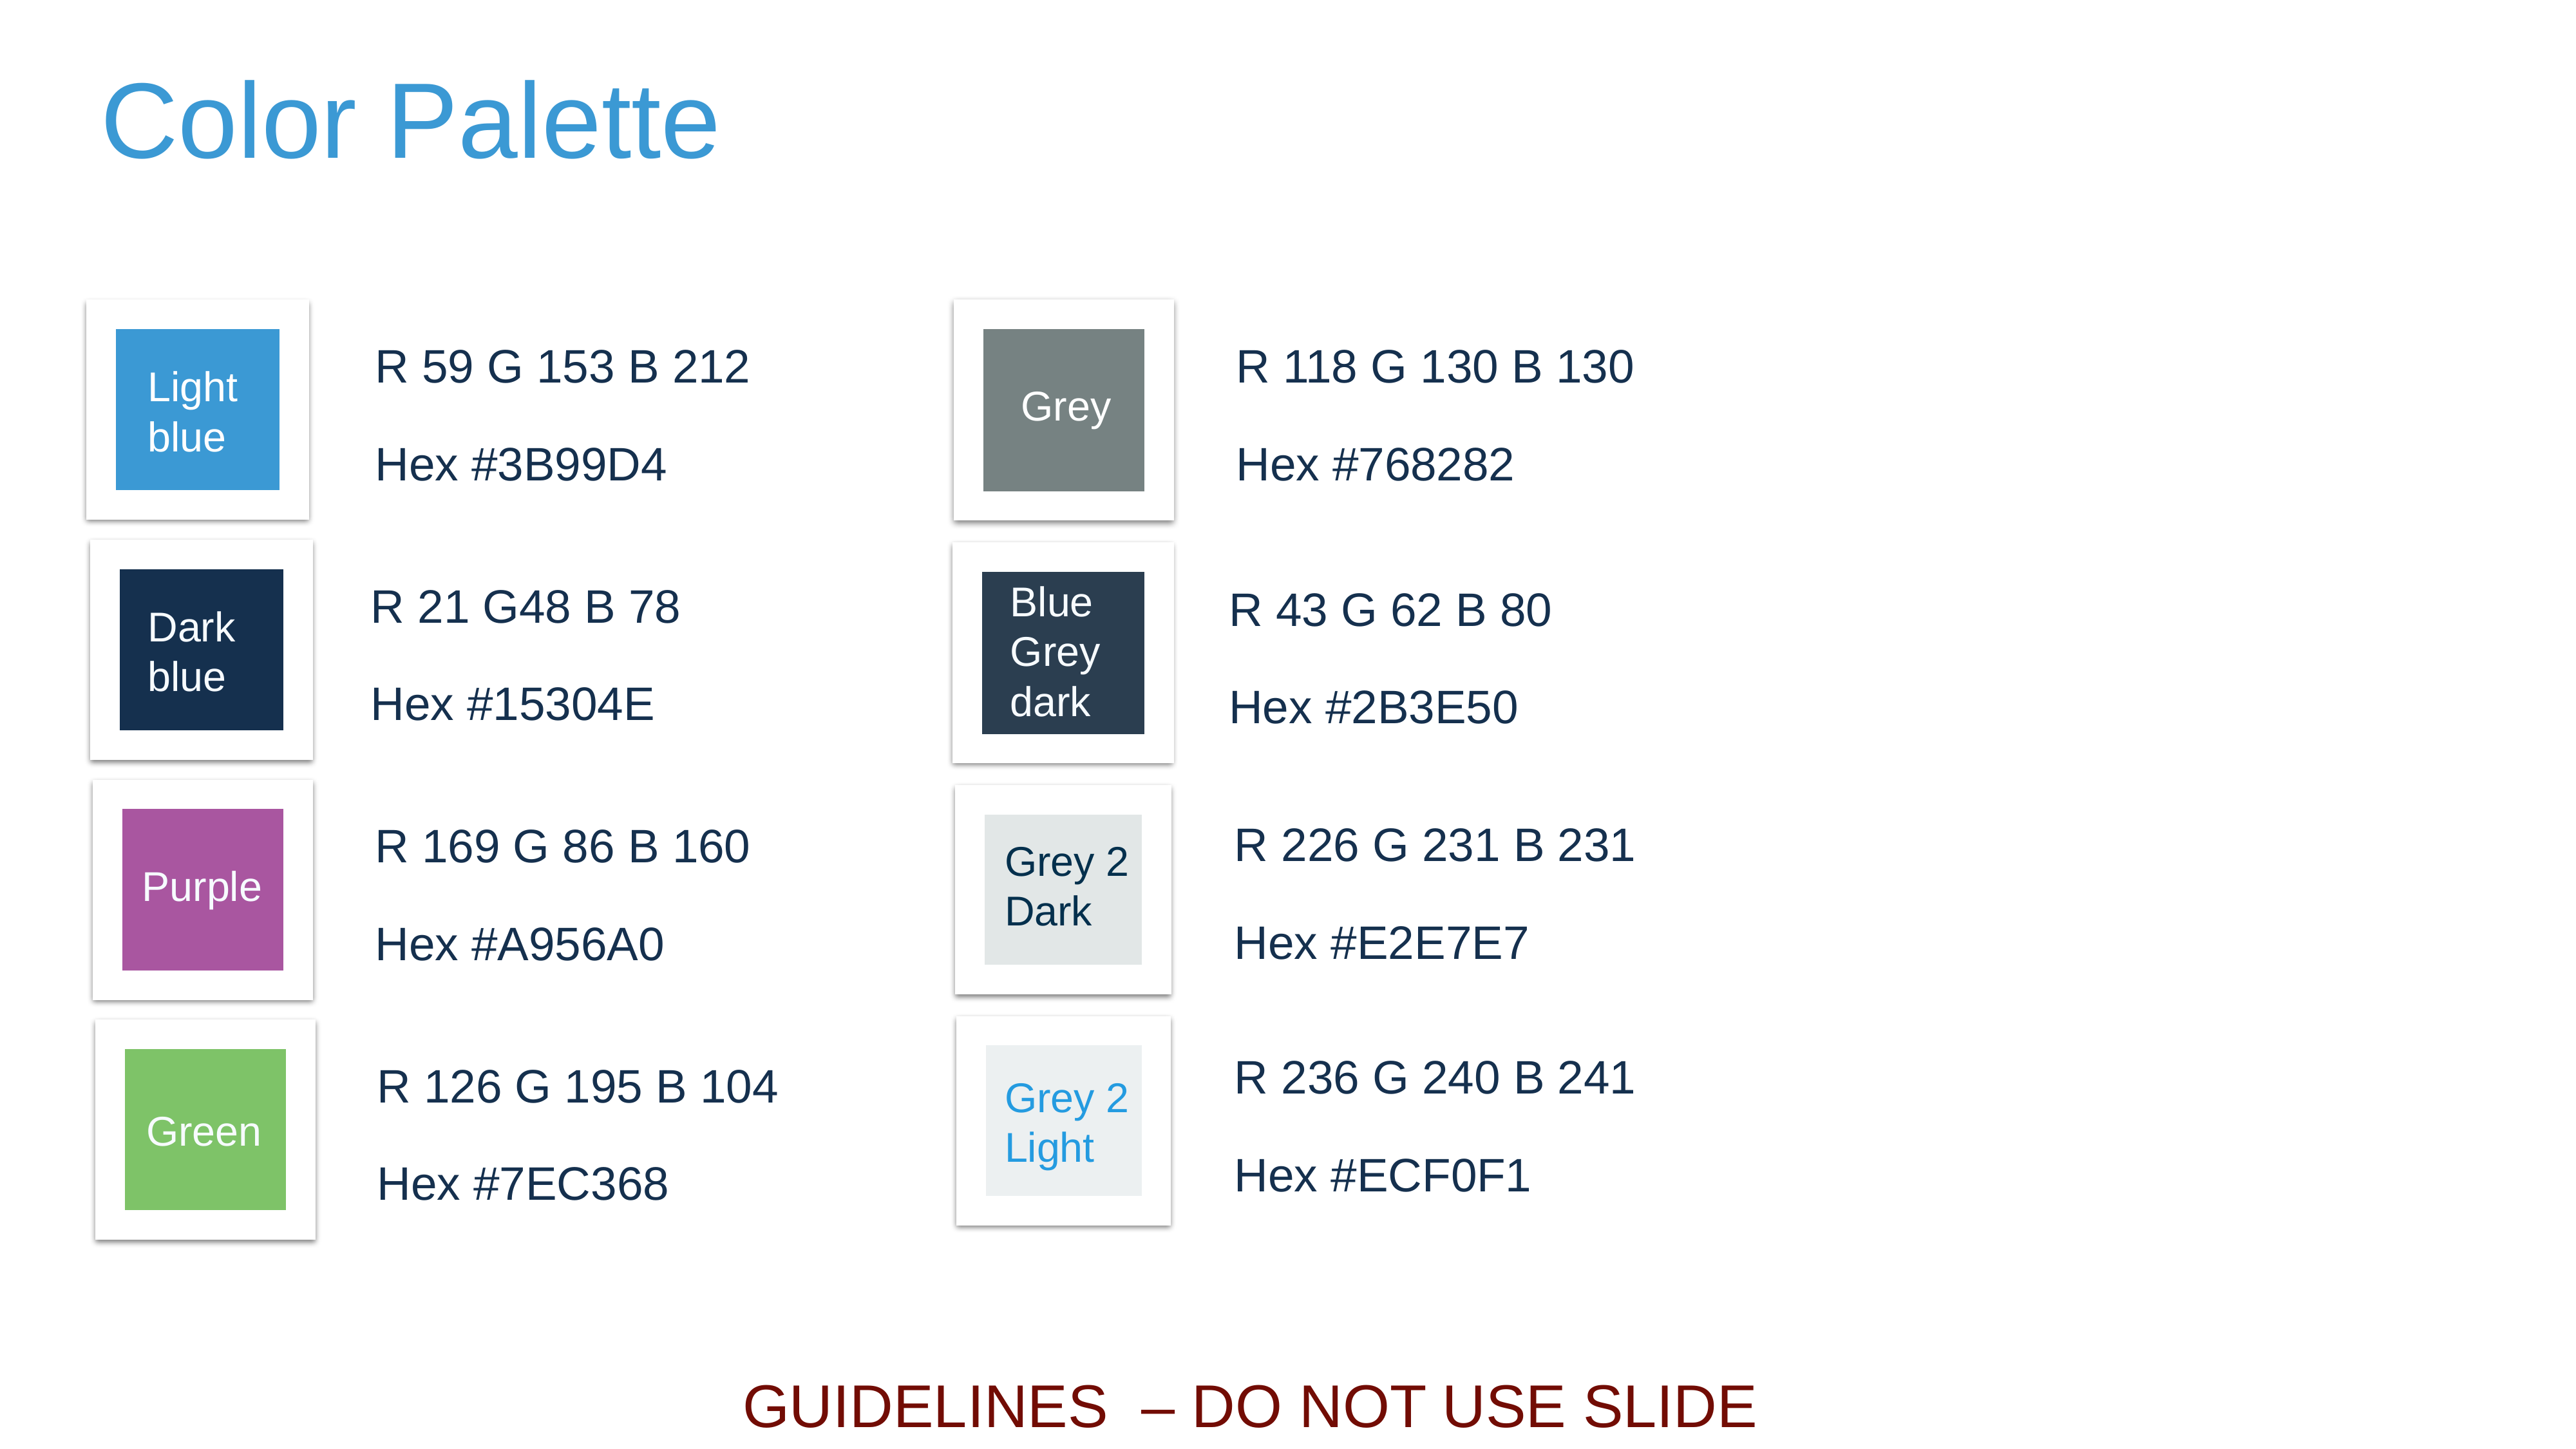

Color Palette

R 59 G 153 B 212
Hex #3B99D4
R 118 G 130 B 130
Hex #768282
Light blue
Grey

Blue Grey dark
R 21 G48 B 78
Hex #15304E
R 43 G 62 B 80
Hex #2B3E50
Dark blue

R 226 G 231 B 231
Hex #E2E7E7
R 169 G 86 B 160
Hex #A956A0
Grey 2 Dark
Purple

R 236 G 240 B 241
Hex #ECF0F1
R 126 G 195 B 104
Hex #7EC368
Grey 2 Light
Green